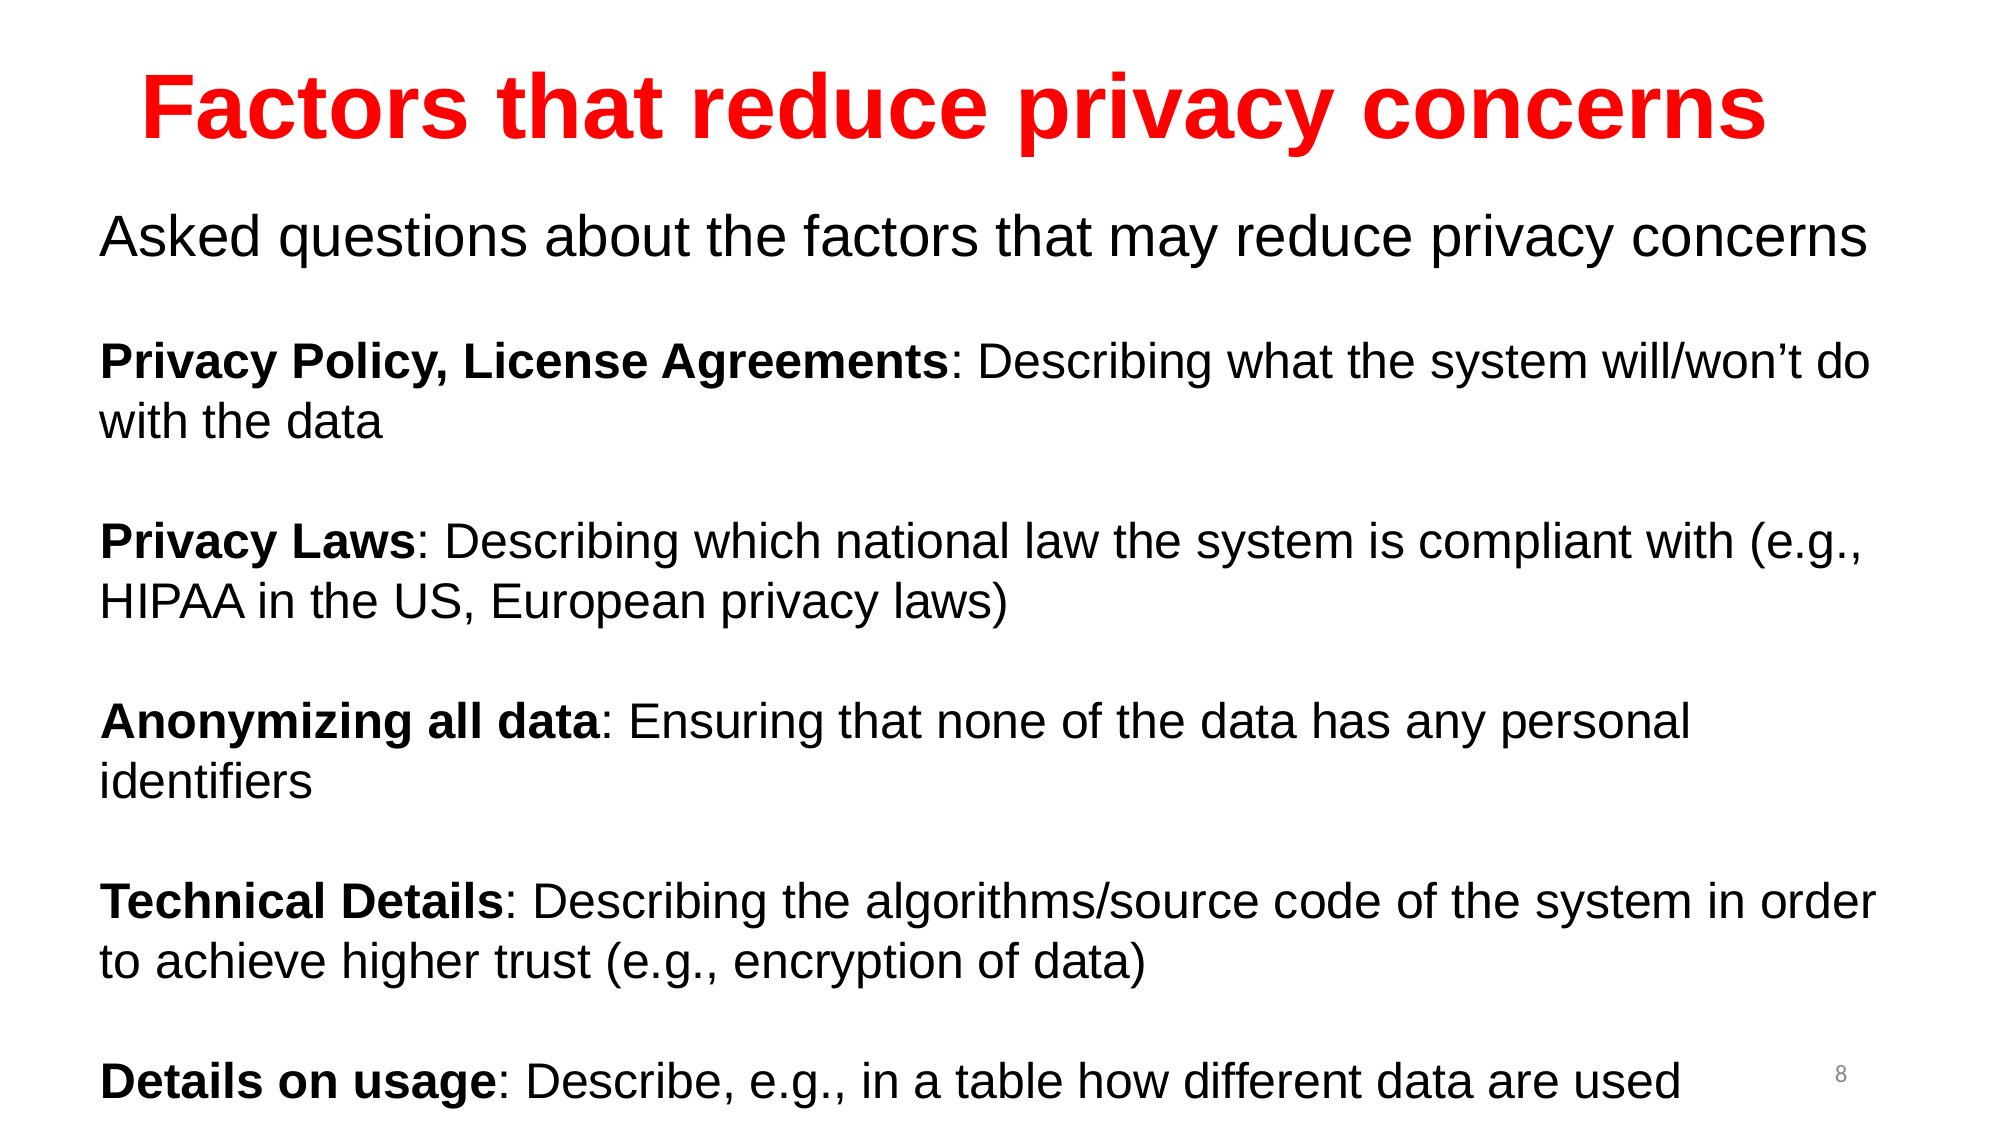

# Factors that reduce privacy concerns
Asked questions about the factors that may reduce privacy concerns

Privacy Policy, License Agreements: Describing what the system will/won’t do with the data

Privacy Laws: Describing which national law the system is compliant with (e.g., HIPAA in the US, European privacy laws)

Anonymizing all data: Ensuring that none of the data has any personal identifiers

Technical Details: Describing the algorithms/source code of the system in order to achieve higher trust (e.g., encryption of data)

Details on usage: Describe, e.g., in a table how different data are used
8